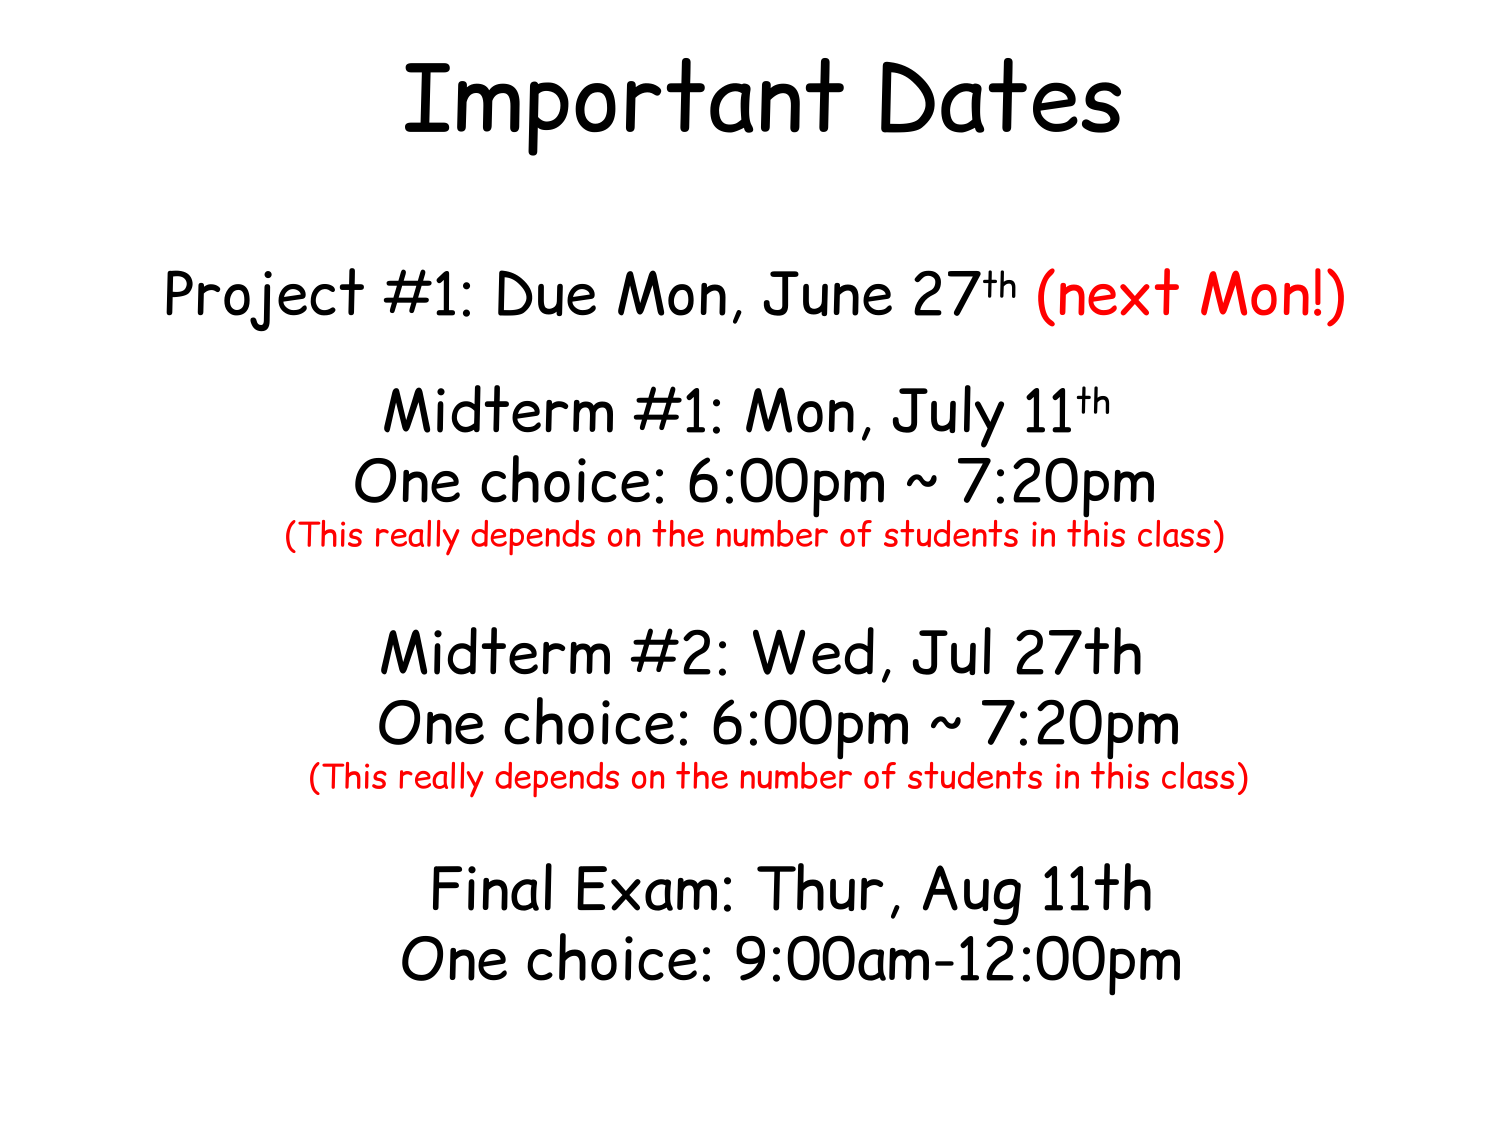

# Important Dates
Project #1: Due Mon, June 27th (next Mon!)

Midterm #1: Mon, July 11th
One choice: 6:00pm ~ 7:20pm
(This really depends on the number of students in this class)
Midterm #2: Wed, Jul 27th
One choice: 6:00pm ~ 7:20pm
(This really depends on the number of students in this class)

Final Exam: Thur, Aug 11th
One choice: 9:00am-12:00pm